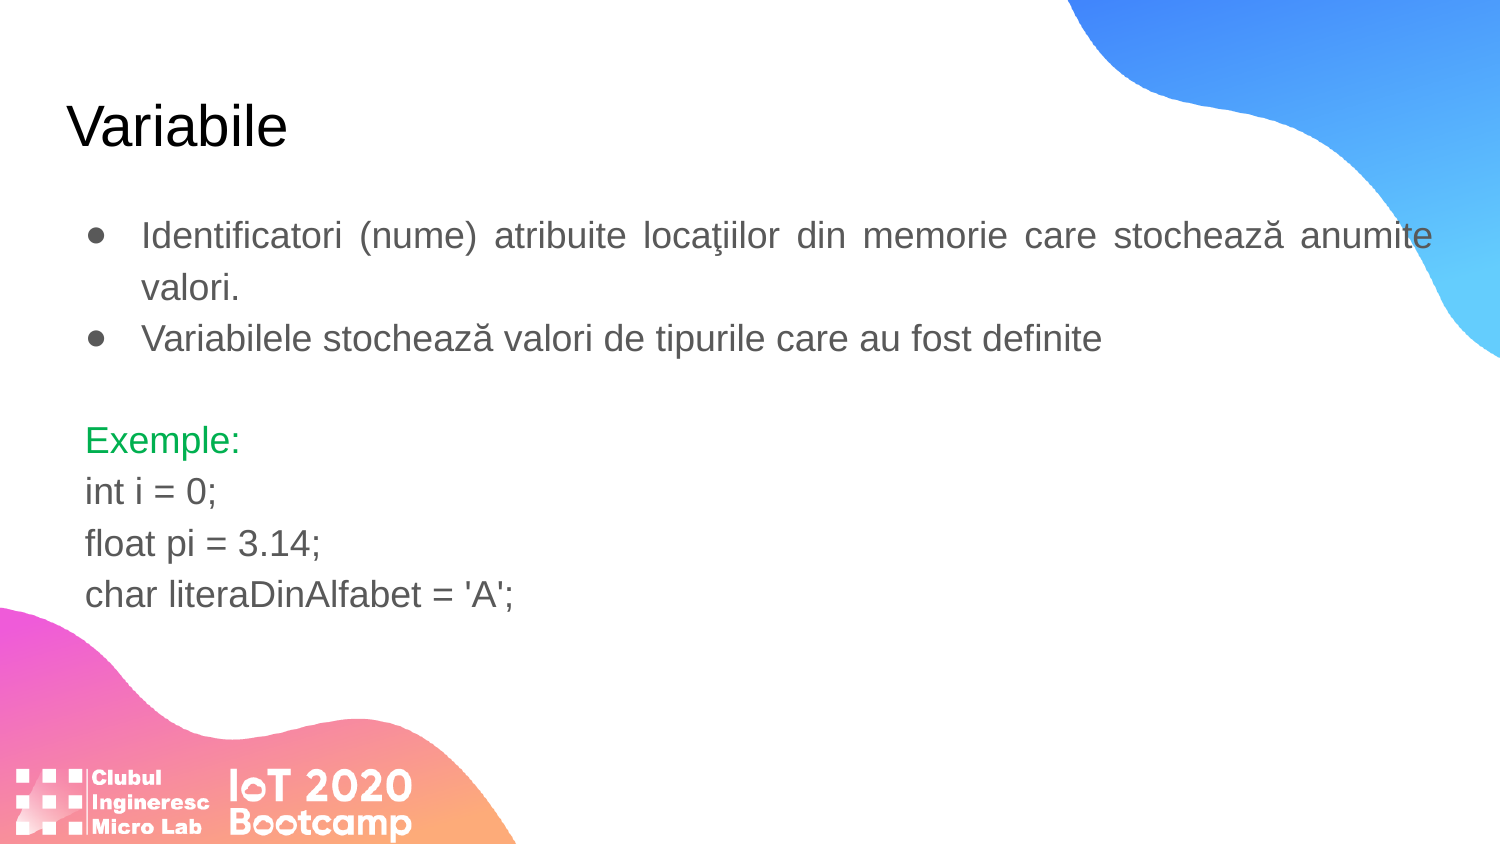

# Variabile
Identificatori (nume) atribuite locaţiilor din memorie care stochează anumite valori.
Variabilele stochează valori de tipurile care au fost definite

Exemple:
int i = 0;
float pi = 3.14;
char literaDinAlfabet = 'A';